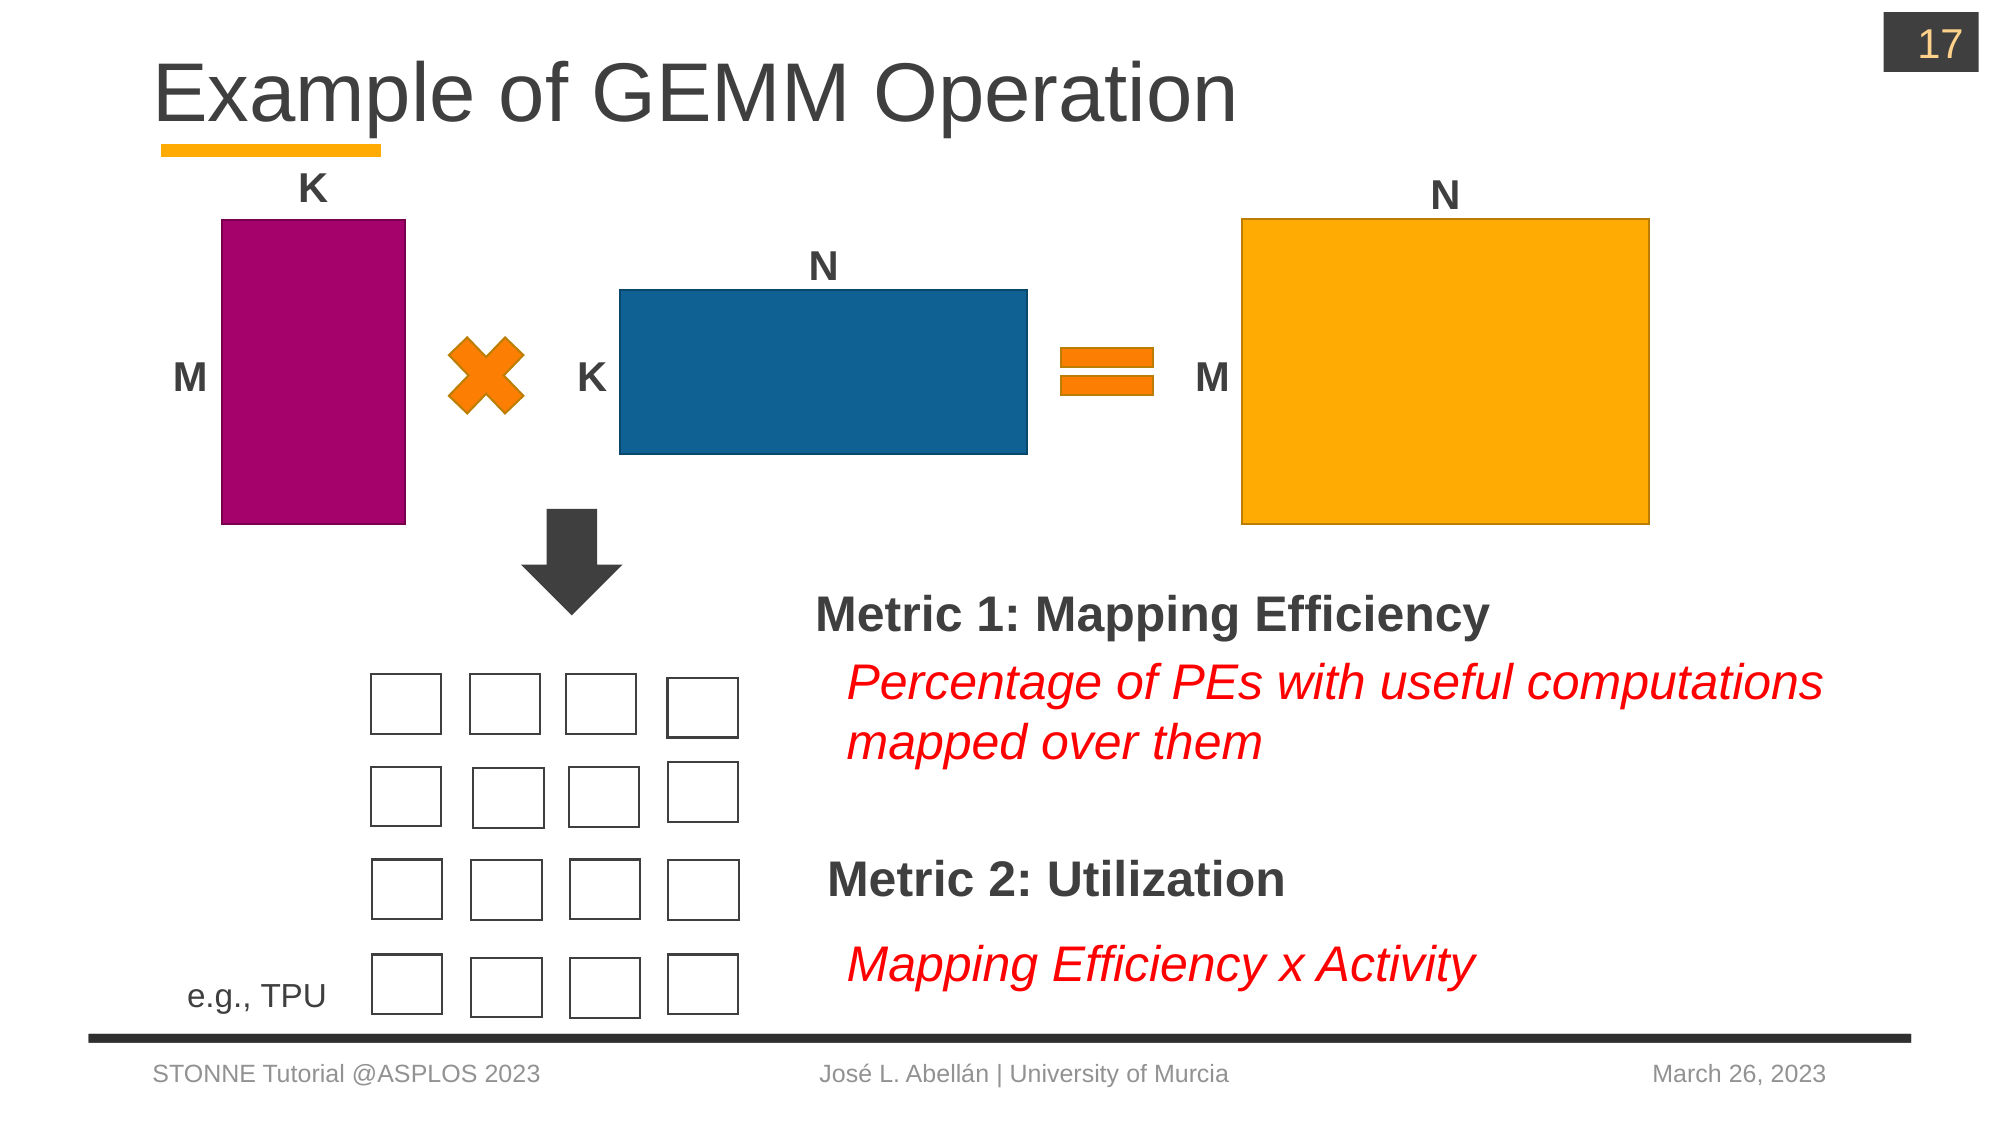

17
# Example of GEMM Operation
K
N

N

M
K
M

Metric 1: Mapping Efficiency
Percentage of PEs with useful computations mapped over them

Metric 2: Utilization
Mapping Efficiency x Activity
e.g., TPU
STONNE Tutorial @ASPLOS 2023                                        José L. Abellán | University of Murcia
March 26, 2023